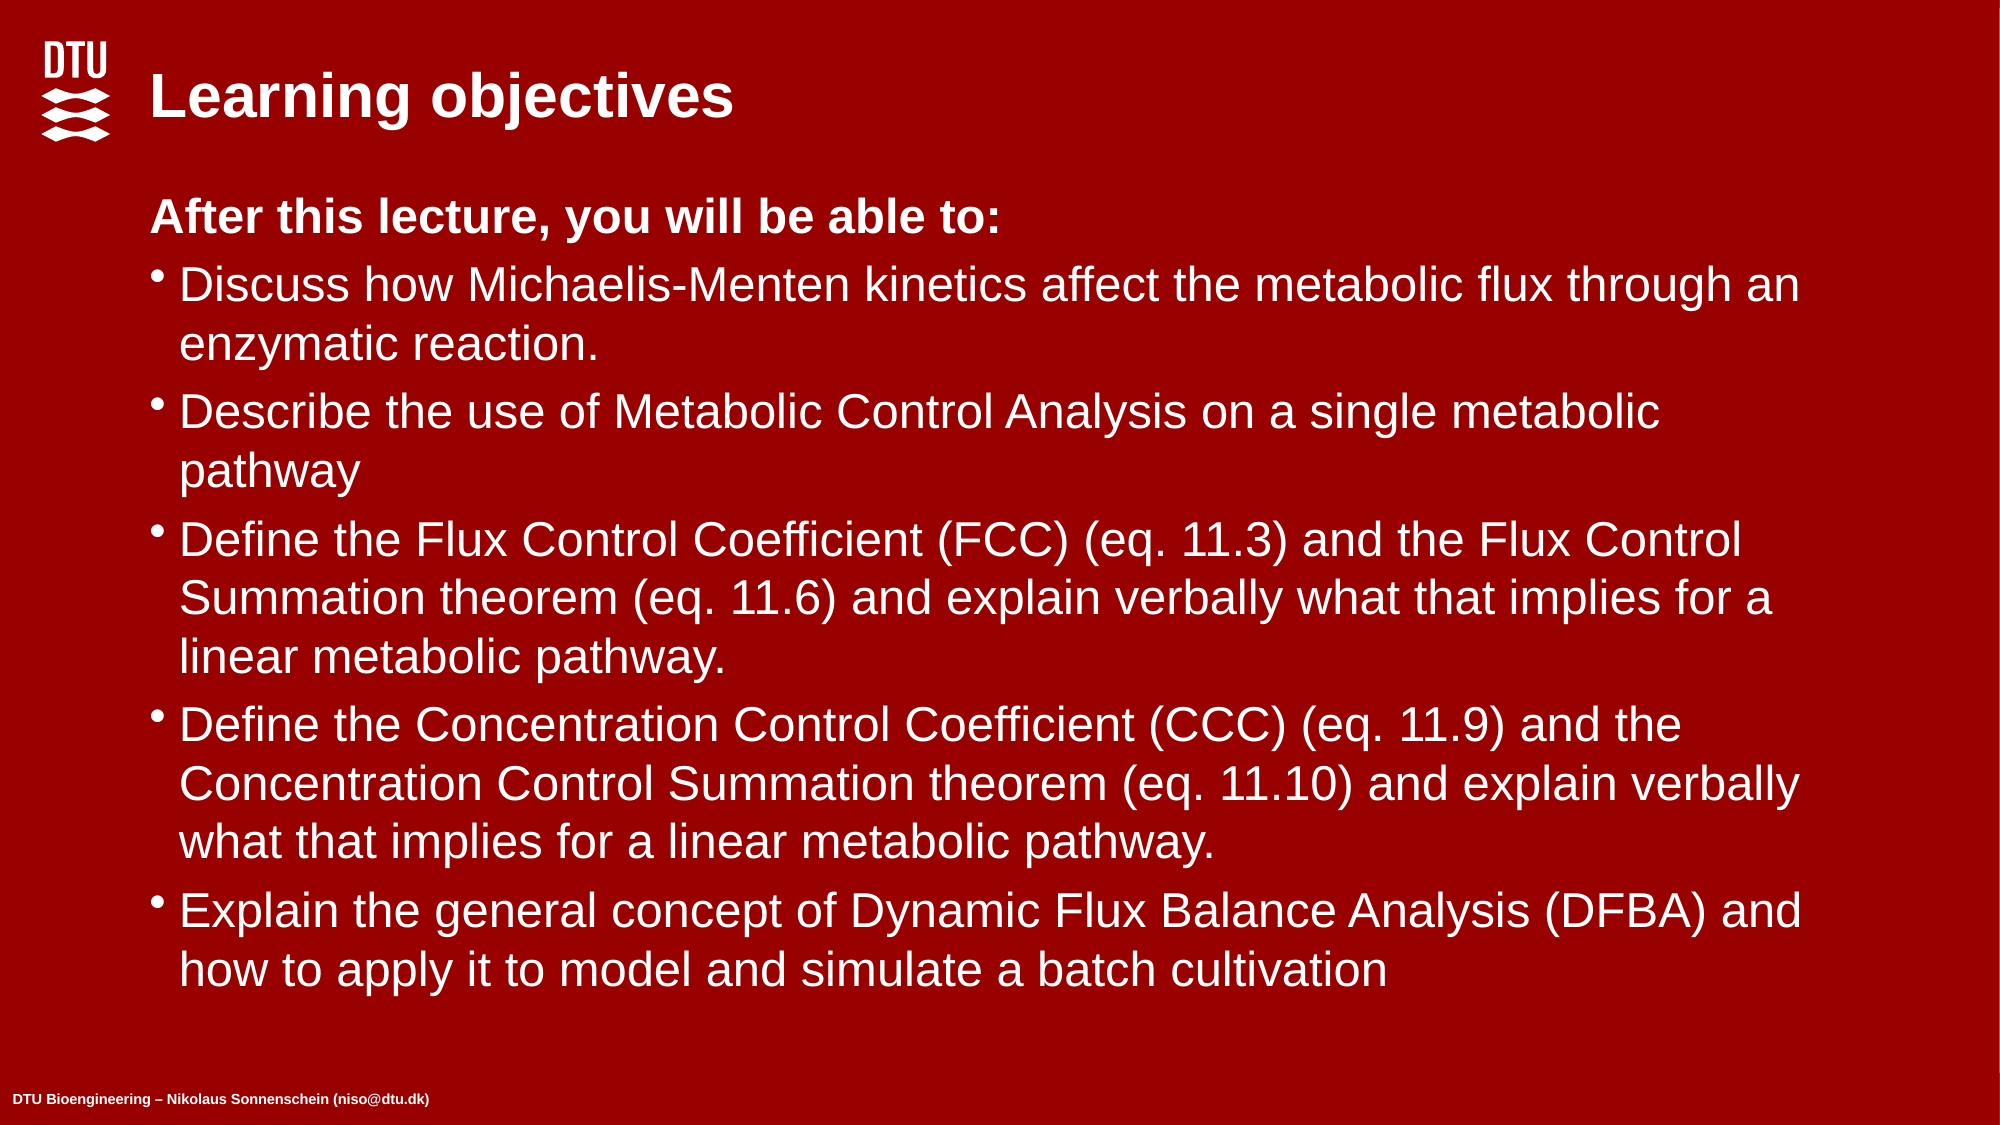

# Learning objectives
After this lecture, you will be able to:
Discuss how Michaelis-Menten kinetics affect the metabolic flux through an enzymatic reaction.
Describe the use of Metabolic Control Analysis on a single metabolic pathway
Define the Flux Control Coefficient (FCC) (eq. 11.3) and the Flux Control Summation theorem (eq. 11.6) and explain verbally what that implies for a linear metabolic pathway.
Define the Concentration Control Coefficient (CCC) (eq. 11.9) and the Concentration Control Summation theorem (eq. 11.10) and explain verbally what that implies for a linear metabolic pathway.
Explain the general concept of Dynamic Flux Balance Analysis (DFBA) and how to apply it to model and simulate a batch cultivation